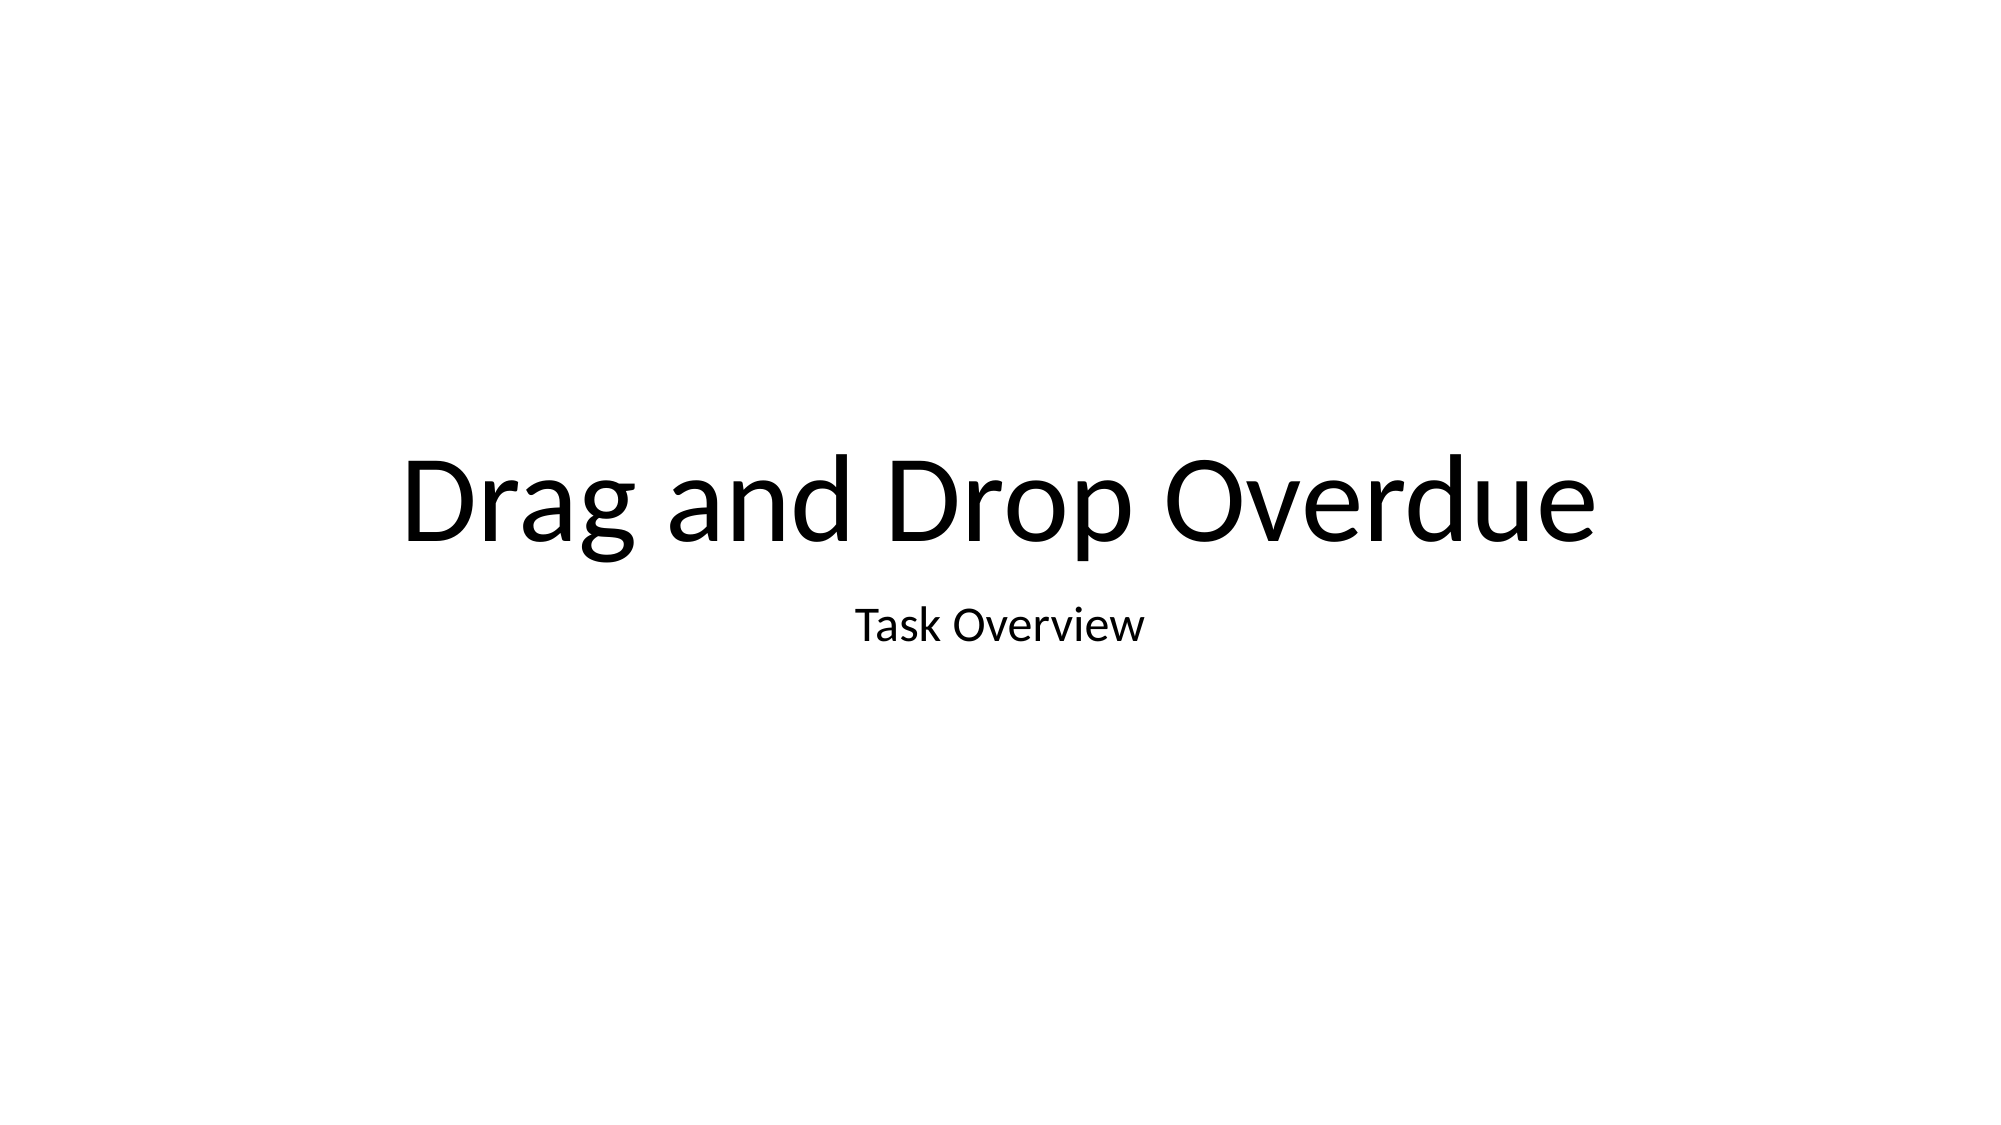

# Drag and Drop Overdue
Task Overview